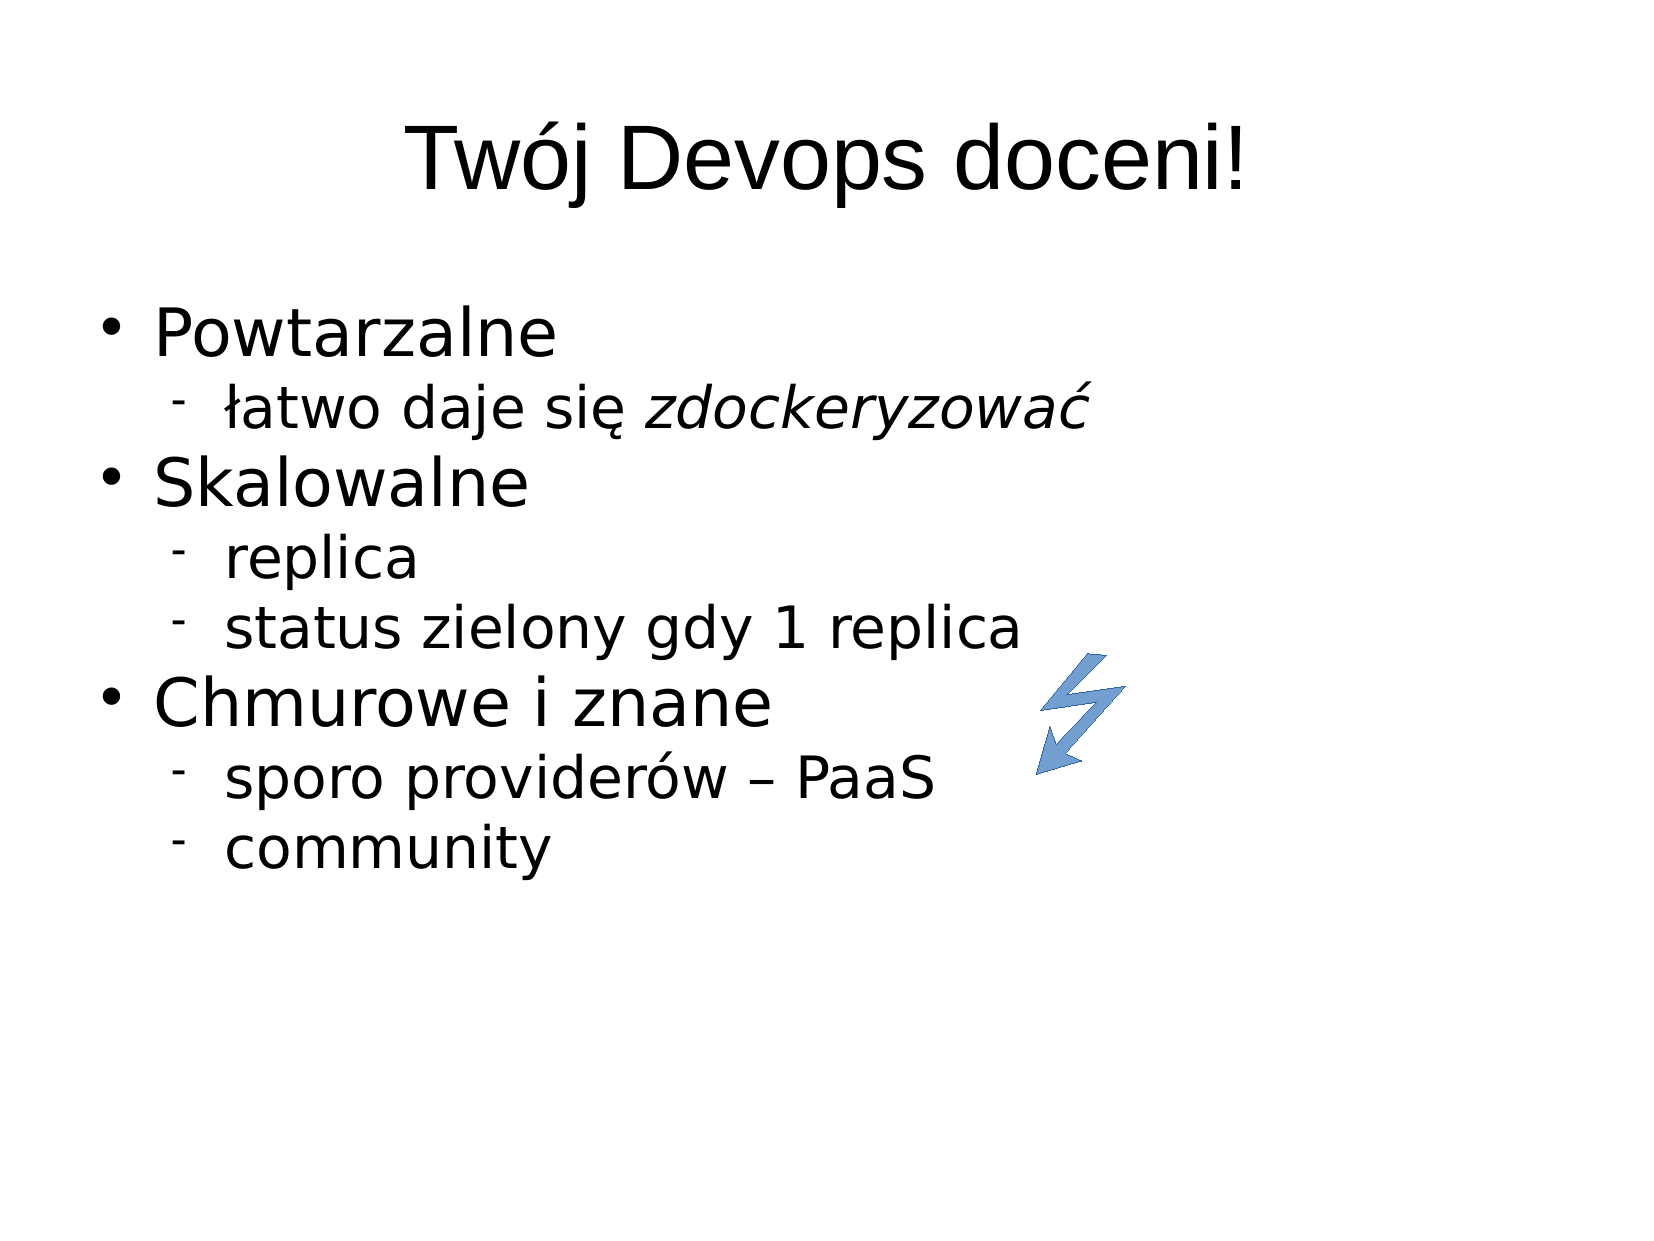

Twój Devops doceni!
Powtarzalne
łatwo daje się zdockeryzować
Skalowalne
replica
status zielony gdy 1 replica
Chmurowe i znane
sporo providerów – PaaS
community